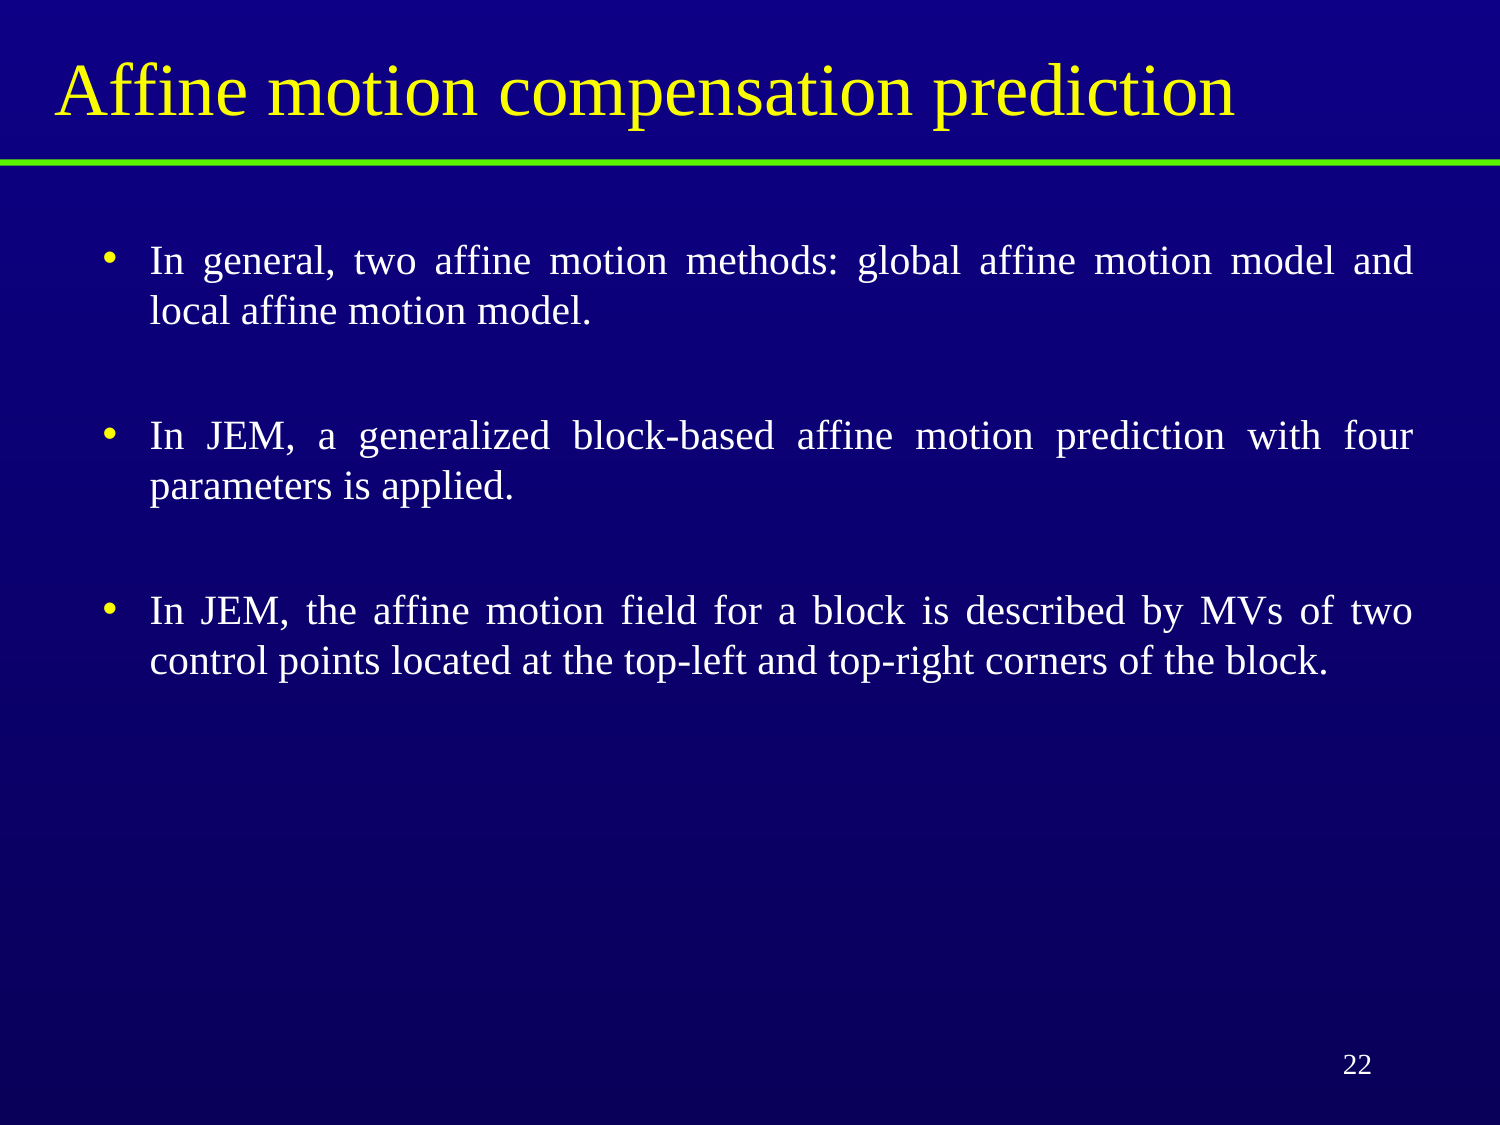

# Affine motion compensation prediction
In general, two affine motion methods: global affine motion model and local affine motion model.

In JEM, a generalized block-based affine motion prediction with four parameters is applied.

In JEM, the affine motion field for a block is described by MVs of two control points located at the top-left and top-right corners of the block.

22